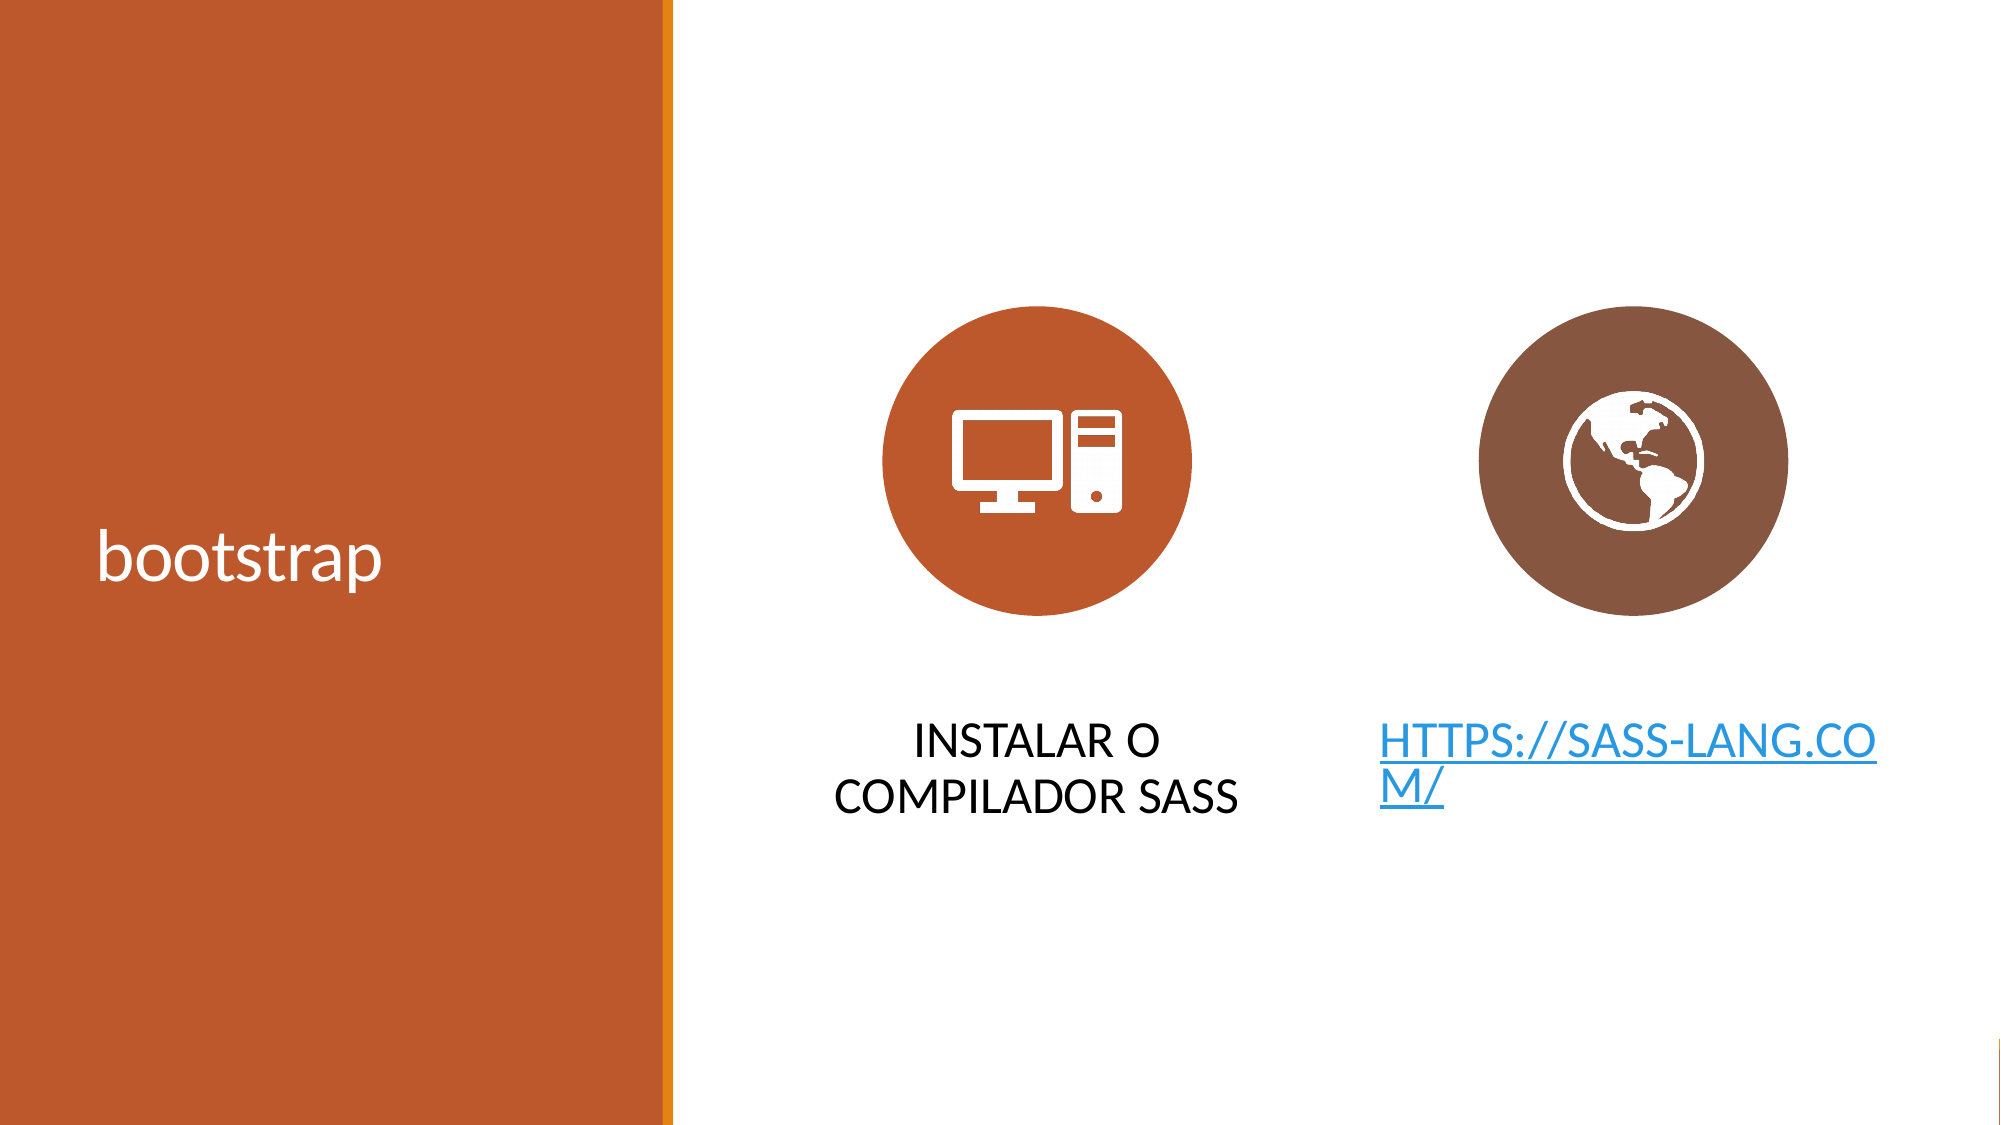

# bootstrap
INSTALAR O COMPILADOR SASS
https://sass-lang.com/